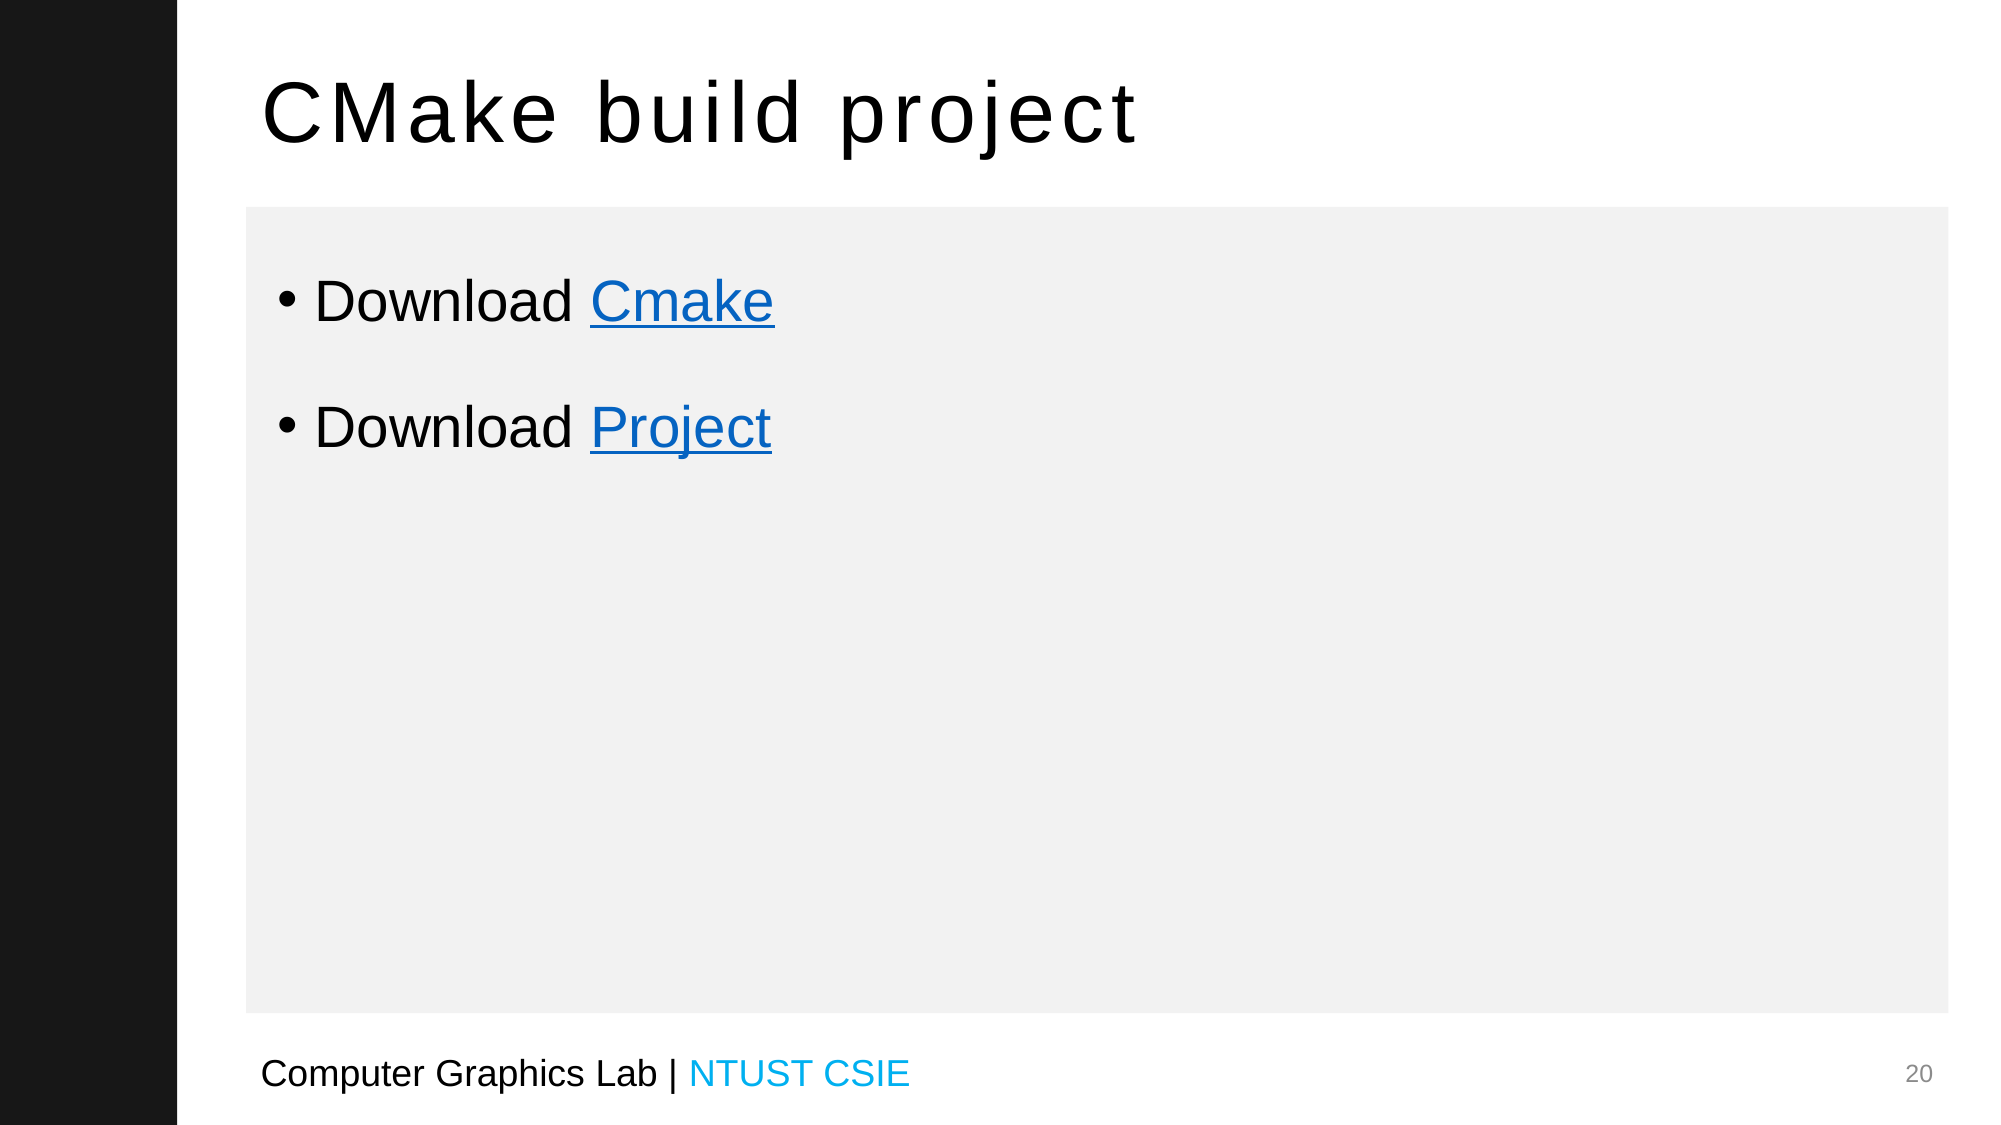

# CMake build project
Download Cmake
Download Project